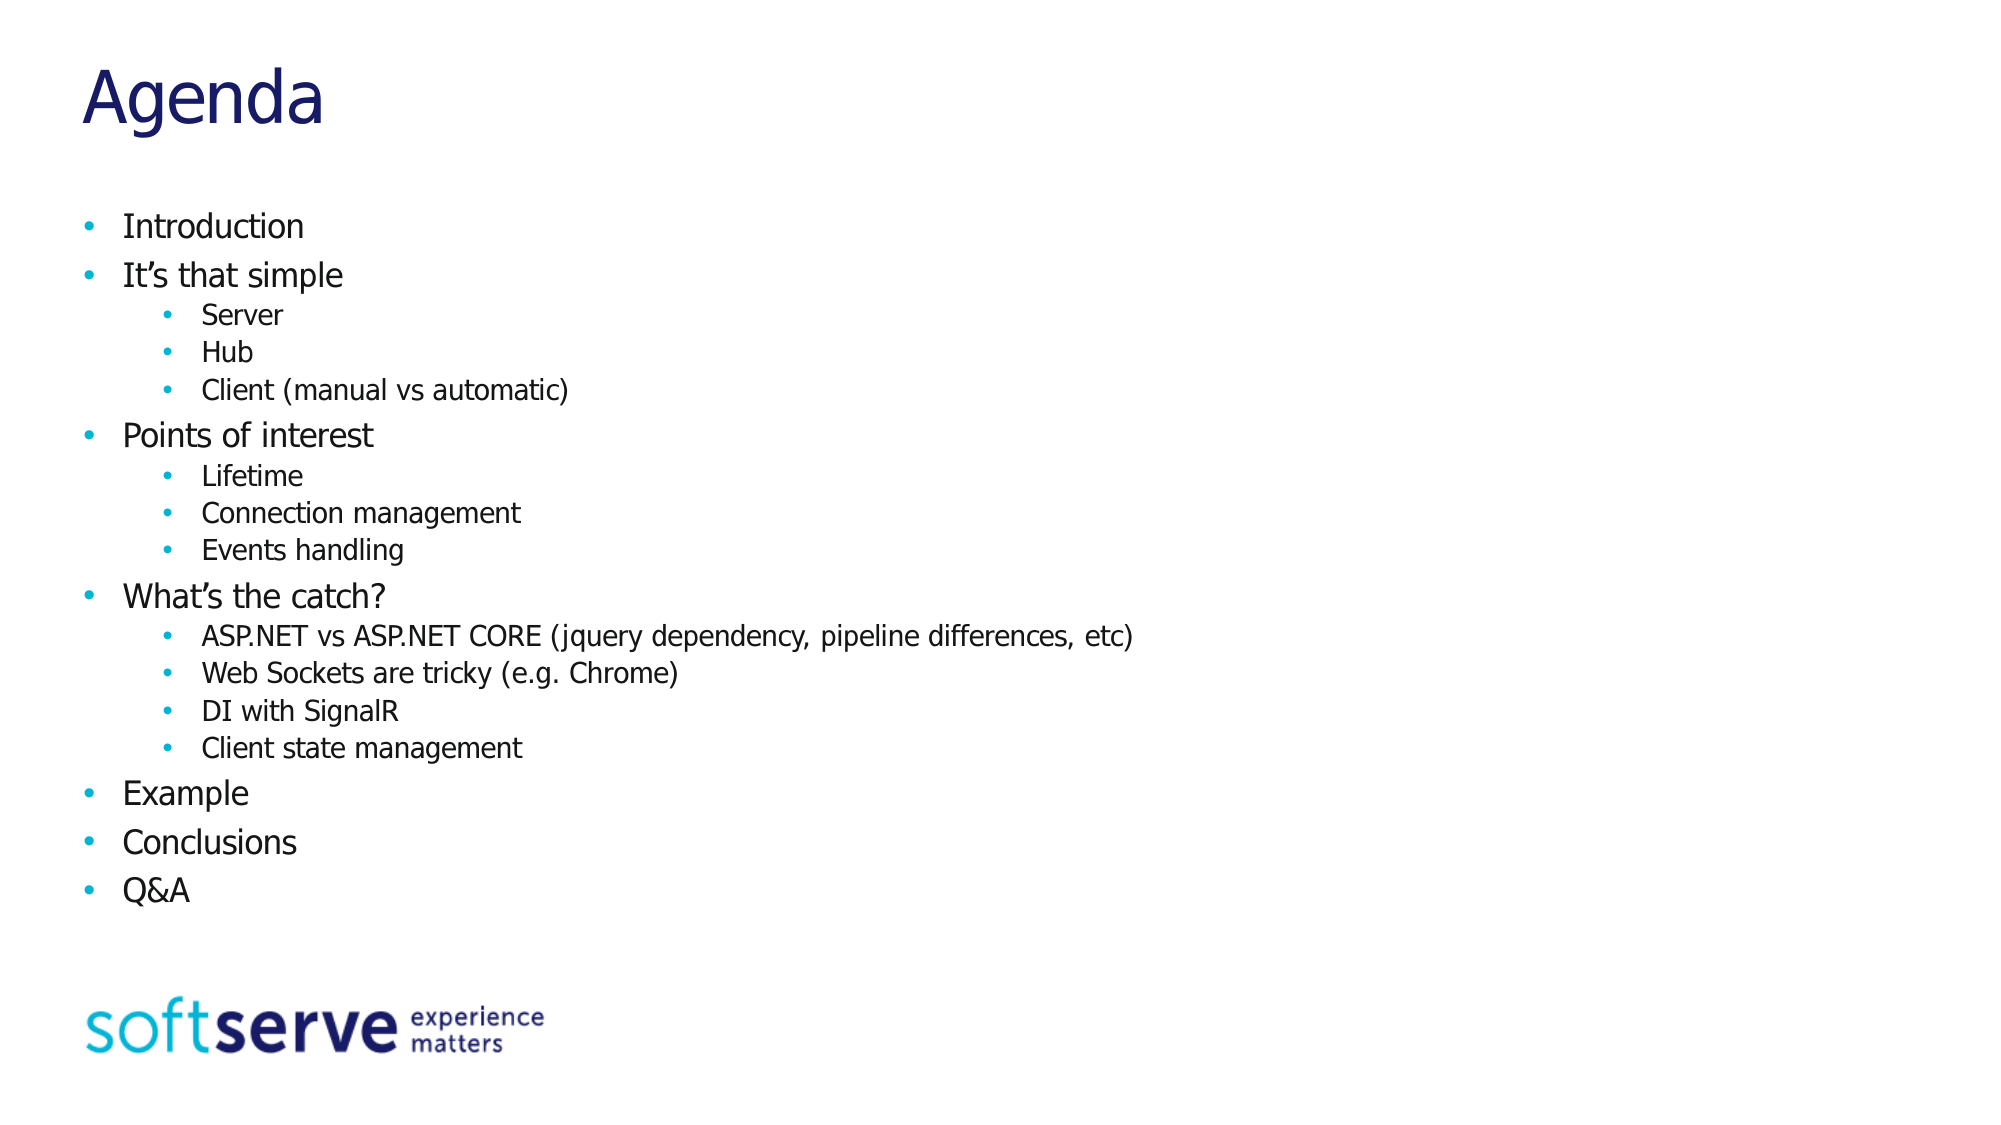

# Agenda
Introduction
It’s that simple
Server
Hub
Client (manual vs automatic)
Points of interest
Lifetime
Connection management
Events handling
What’s the catch?
ASP.NET vs ASP.NET CORE (jquery dependency, pipeline differences, etc)
Web Sockets are tricky (e.g. Chrome)
DI with SignalR
Client state management
Example
Conclusions
Q&A